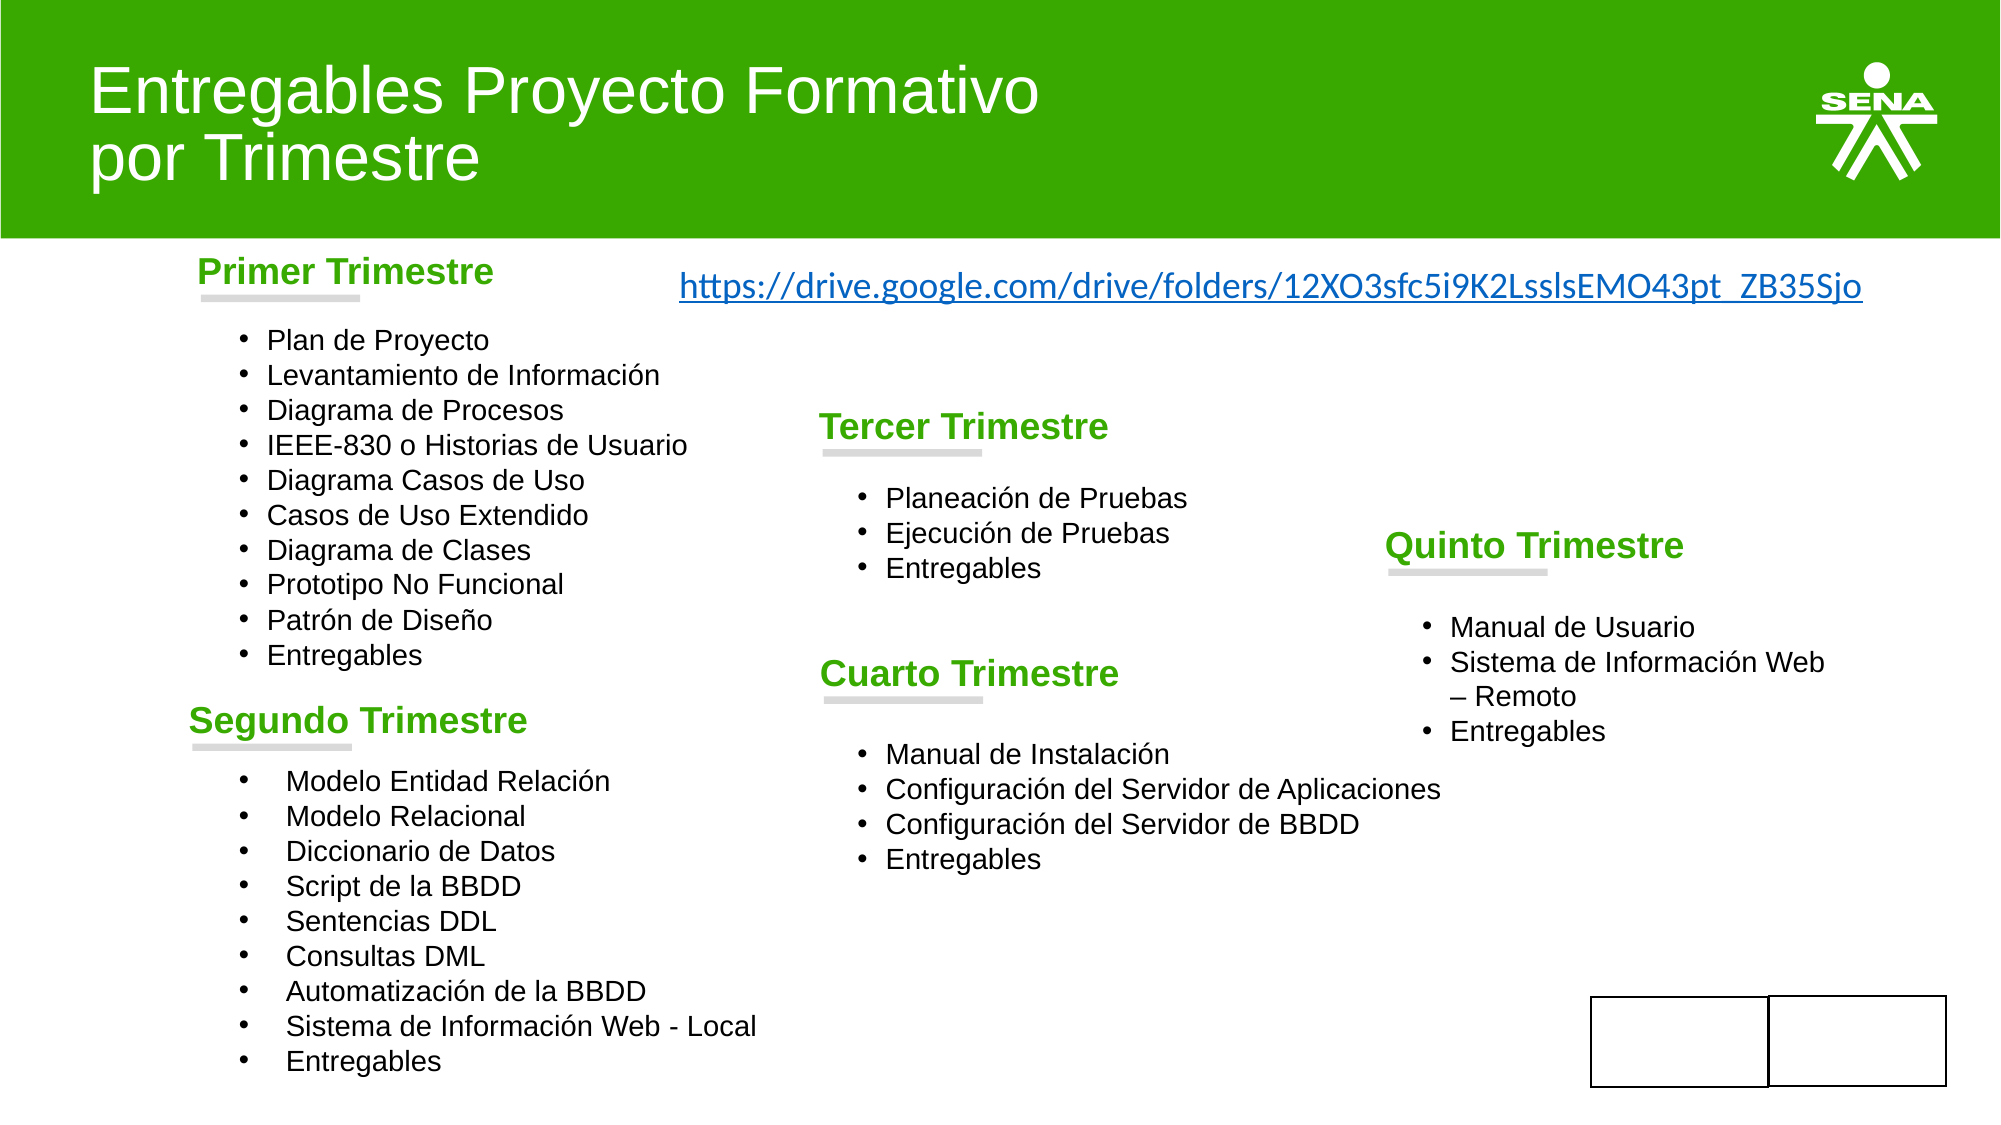

# Entregables Proyecto Formativo por Trimestre
Primer Trimestre

https://drive.google.com/drive/folders/12XO3sfc5i9K2LsslsEMO43pt_ZB35Sjo
Plan de Proyecto
Levantamiento de Información
Diagrama de Procesos
IEEE-830 o Historias de Usuario
Diagrama Casos de Uso
Casos de Uso Extendido
Diagrama de Clases
Prototipo No Funcional
Patrón de Diseño
Entregables
Tercer Trimestre

Planeación de Pruebas
Ejecución de Pruebas
Entregables
Quinto Trimestre

Manual de Usuario
Sistema de Información Web – Remoto
Entregables
Cuarto Trimestre

Segundo Trimestre

Manual de Instalación
Configuración del Servidor de Aplicaciones
Configuración del Servidor de BBDD
Entregables
Modelo Entidad Relación
Modelo Relacional
Diccionario de Datos
Script de la BBDD
Sentencias DDL
Consultas DML
Automatización de la BBDD
Sistema de Información Web - Local
Entregables